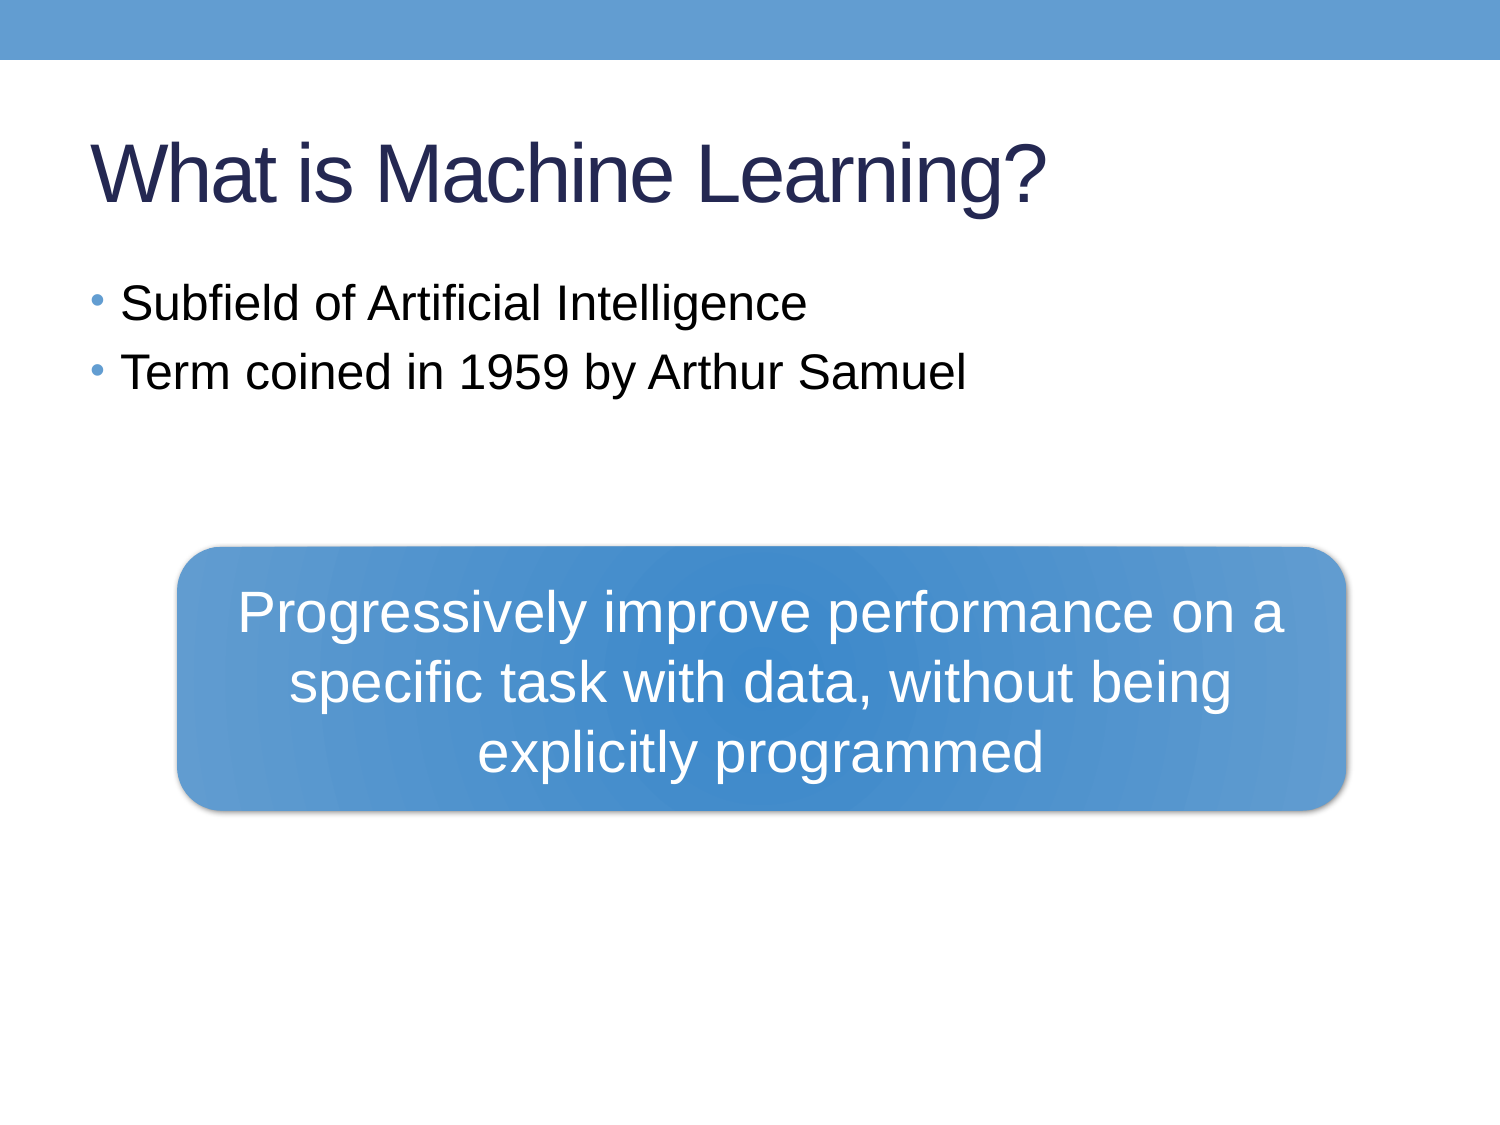

# What is Machine Learning?
Subfield of Artificial Intelligence
Term coined in 1959 by Arthur Samuel

Progressively improve performance on a specific task with data, without being explicitly programmed